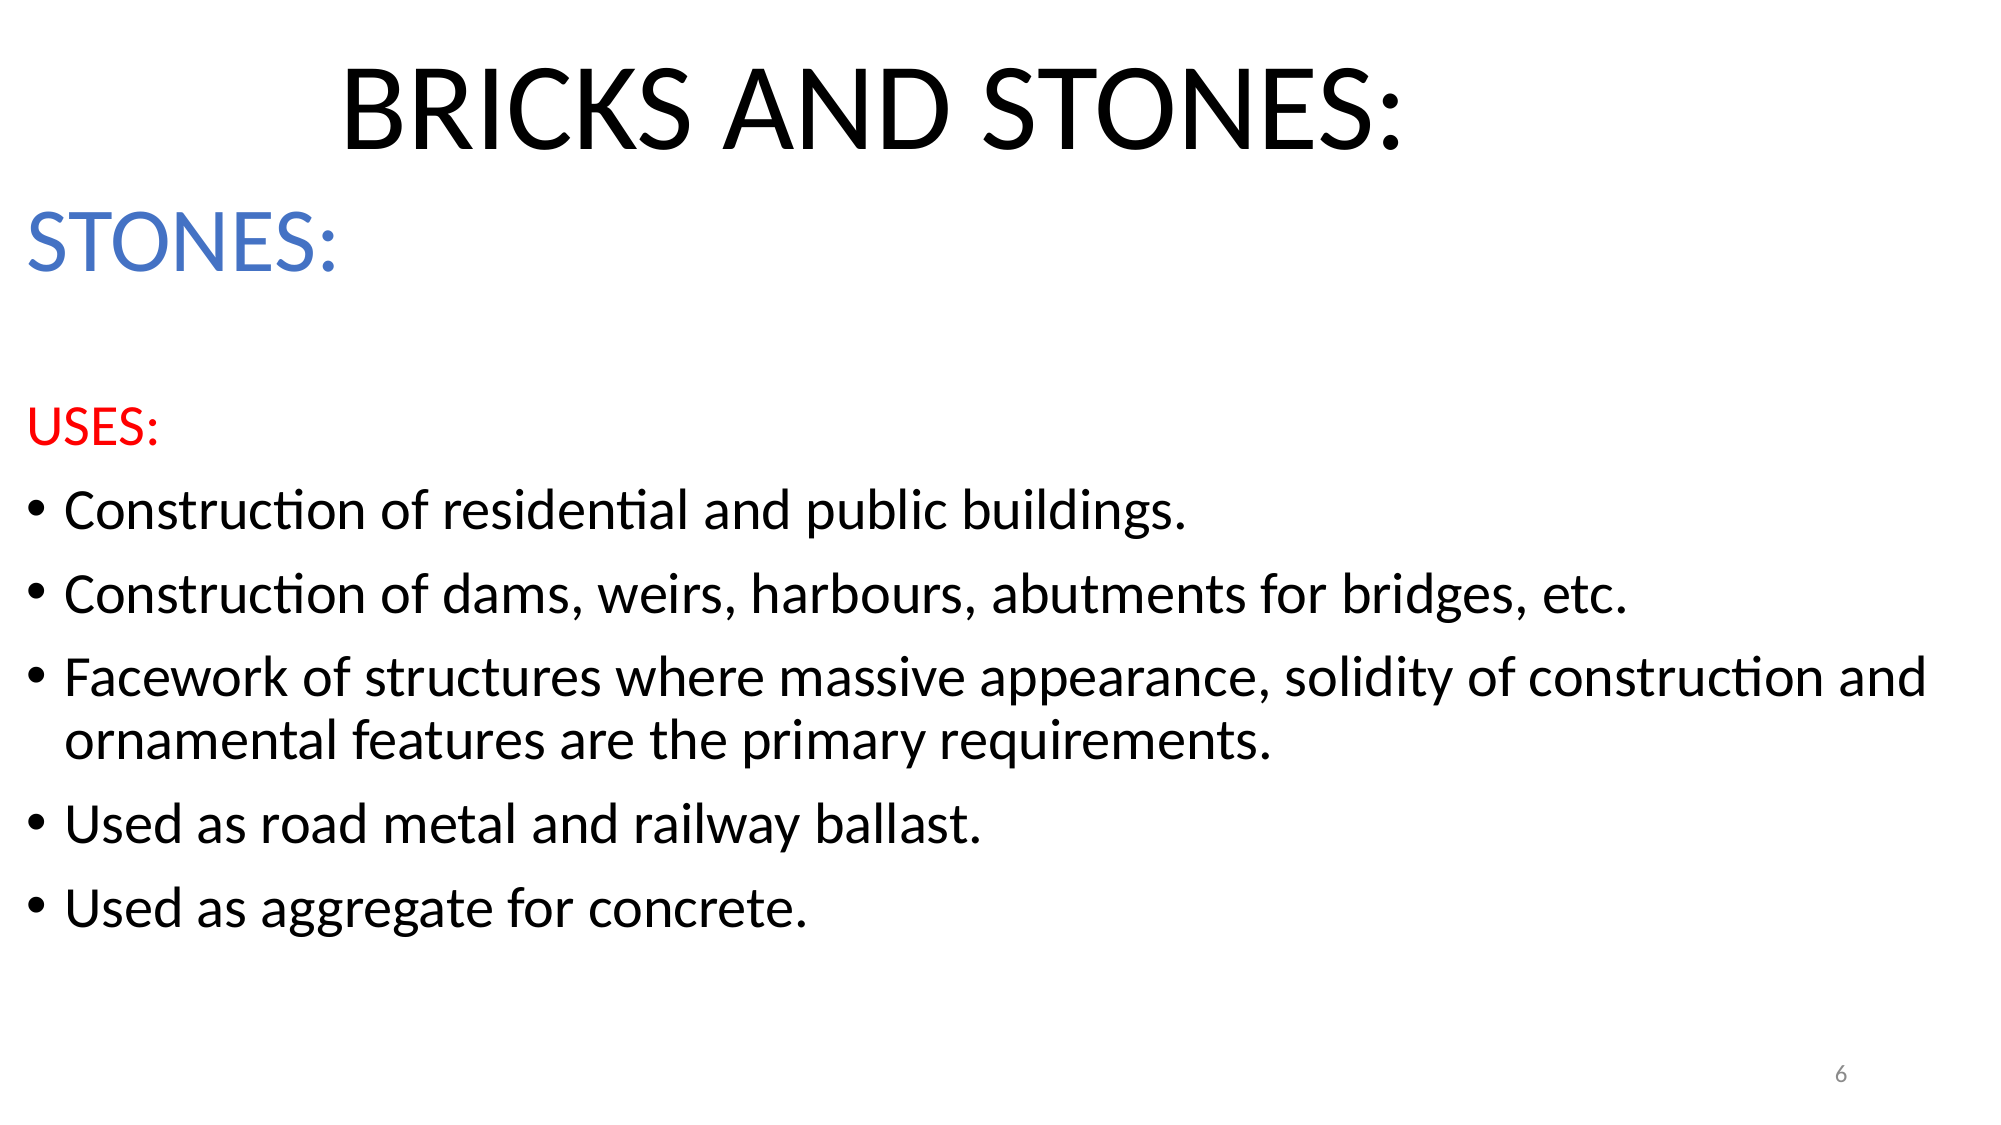

# BRICKS AND STONES:
STONES:

USES:
Construction of residential and public buildings.
Construction of dams, weirs, harbours, abutments for bridges, etc.
Facework of structures where massive appearance, solidity of construction and ornamental features are the primary requirements.
Used as road metal and railway ballast.
Used as aggregate for concrete.

6